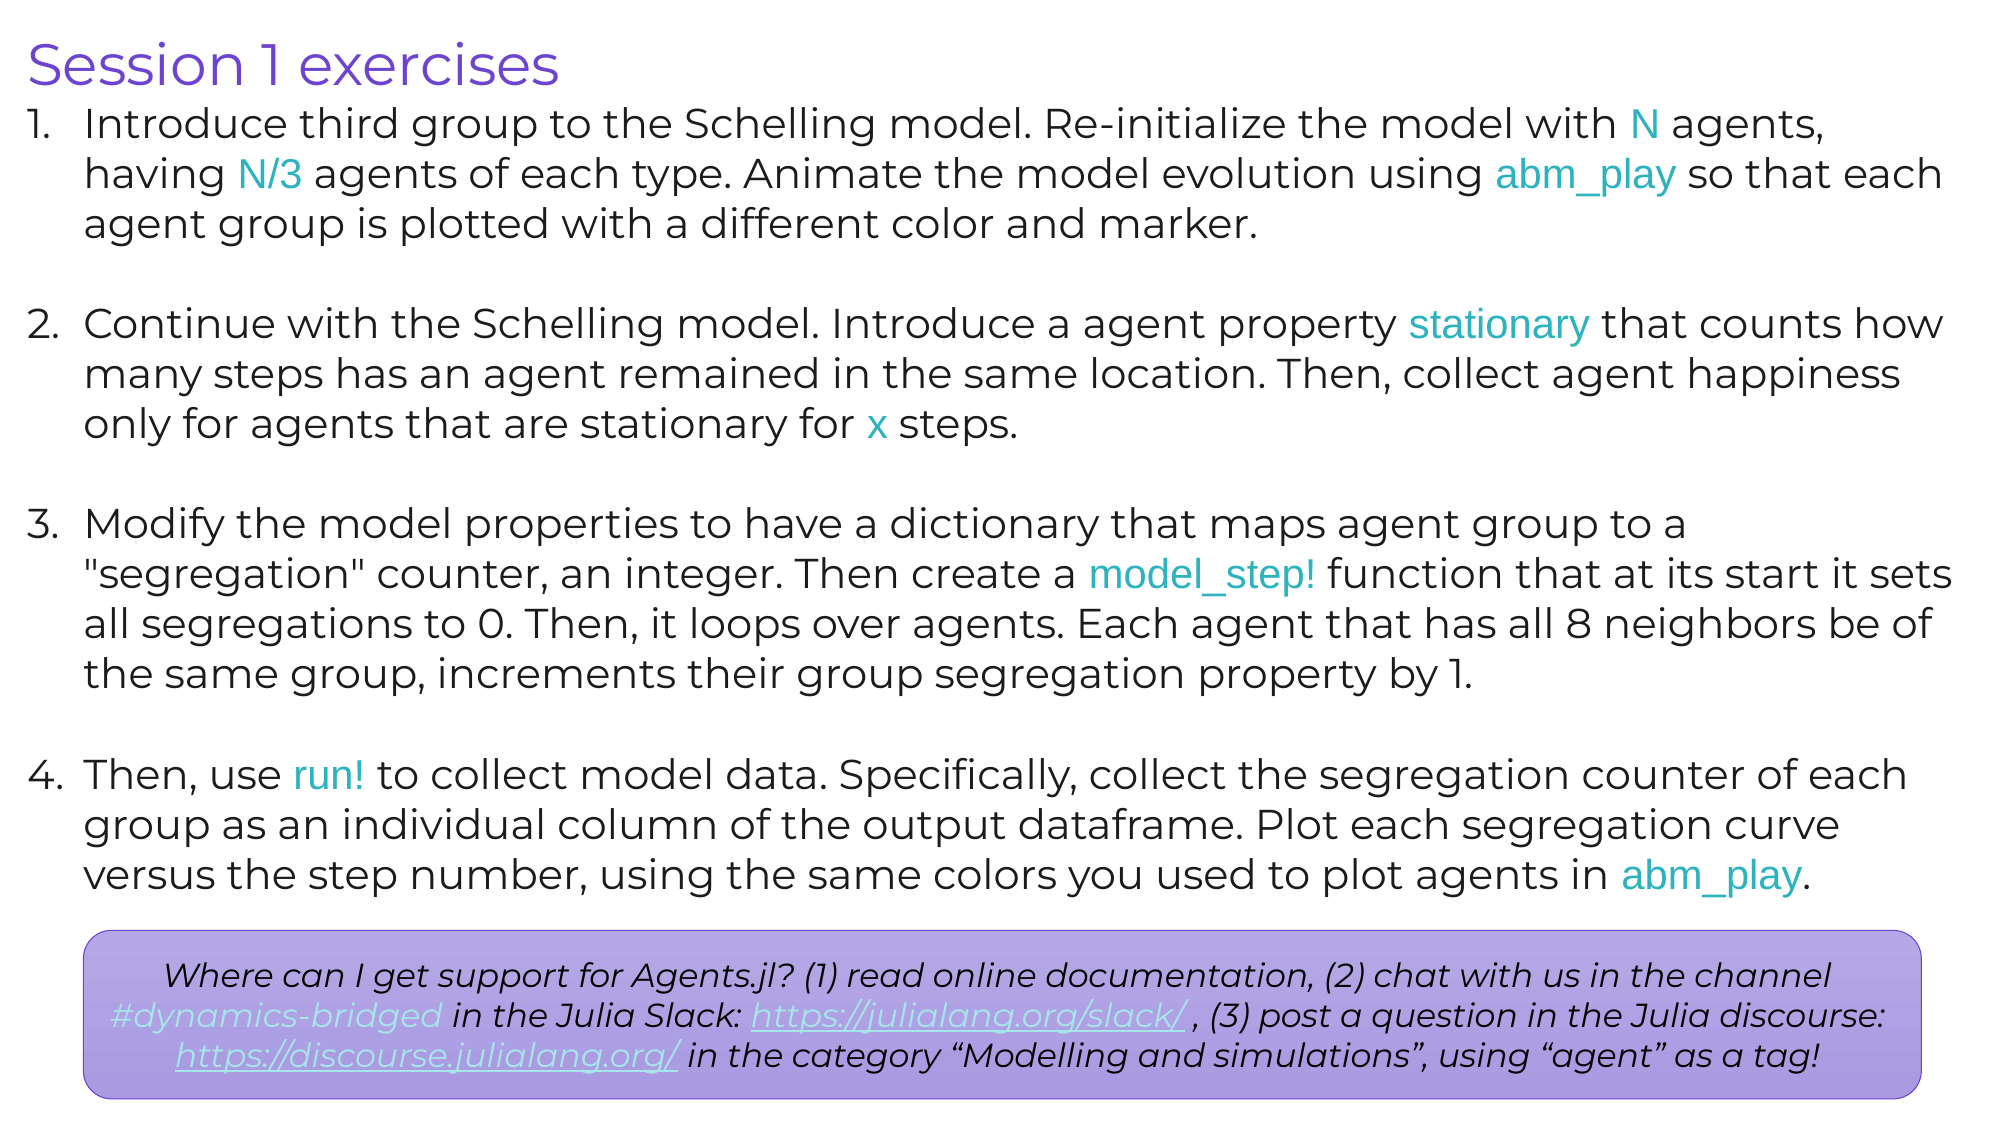

Session 1 exercises
Introduce third group to the Schelling model. Re-initialize the model with N agents, having N/3 agents of each type. Animate the model evolution using abm_play so that each agent group is plotted with a different color and marker.

Continue with the Schelling model. Introduce a agent property stationary that counts how many steps has an agent remained in the same location. Then, collect agent happiness only for agents that are stationary for x steps.

Modify the model properties to have a dictionary that maps agent group to a "segregation" counter, an integer. Then create a model_step! function that at its start it sets all segregations to 0. Then, it loops over agents. Each agent that has all 8 neighbors be of the same group, increments their group segregation property by 1.

Then, use run! to collect model data. Specifically, collect the segregation counter of each group as an individual column of the output dataframe. Plot each segregation curve versus the step number, using the same colors you used to plot agents in abm_play.

Where can I get support for Agents.jl? (1) read online documentation, (2) chat with us in the channel
#dynamics-bridged in the Julia Slack: https://julialang.org/slack/ , (3) post a question in the Julia discourse: https://discourse.julialang.org/ in the category “Modelling and simulations”, using “agent” as a tag!